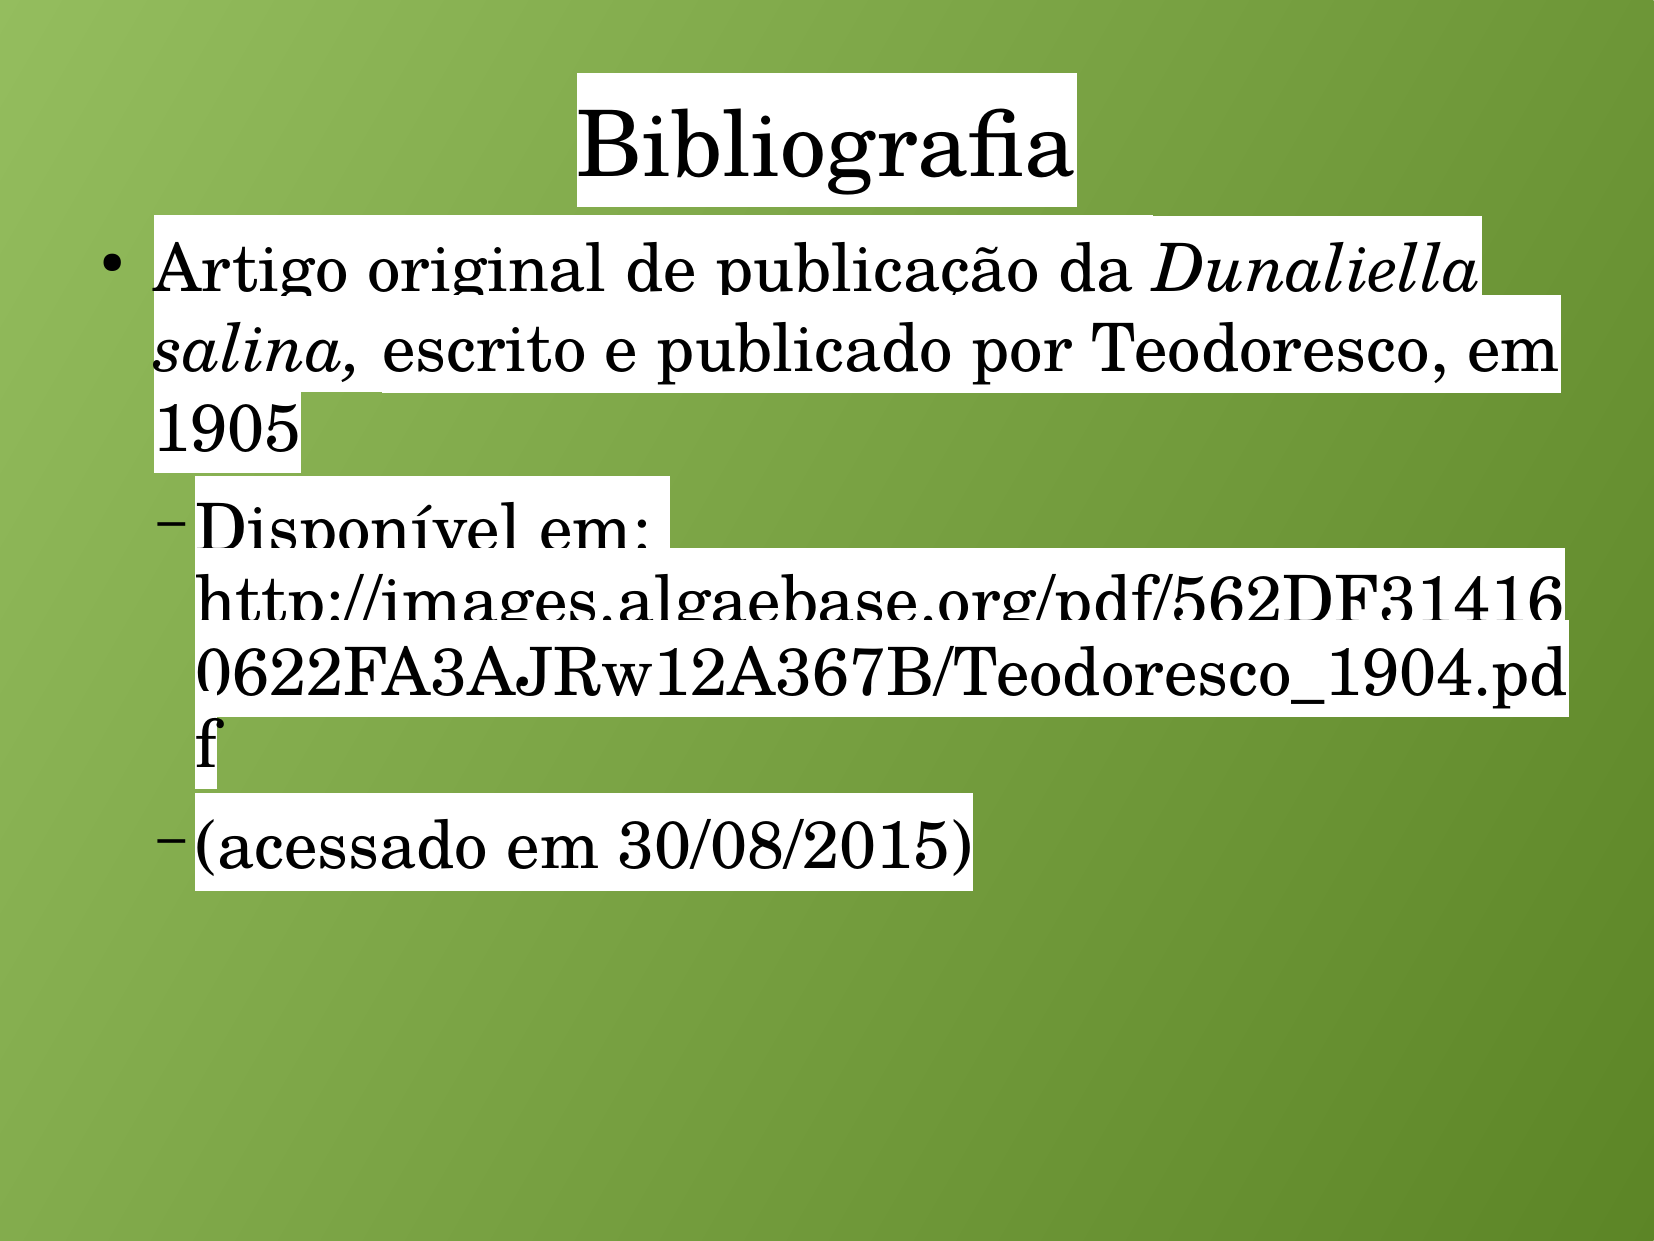

Bibliografia
Artigo original de publicação da Dunaliella salina, escrito e publicado por Teodoresco, em 1905
Disponível em:  http://images.algaebase.org/pdf/562DF314160622FA3AJRw12A367B/Teodoresco_1904.pdf
(acessado em 30/08/2015)